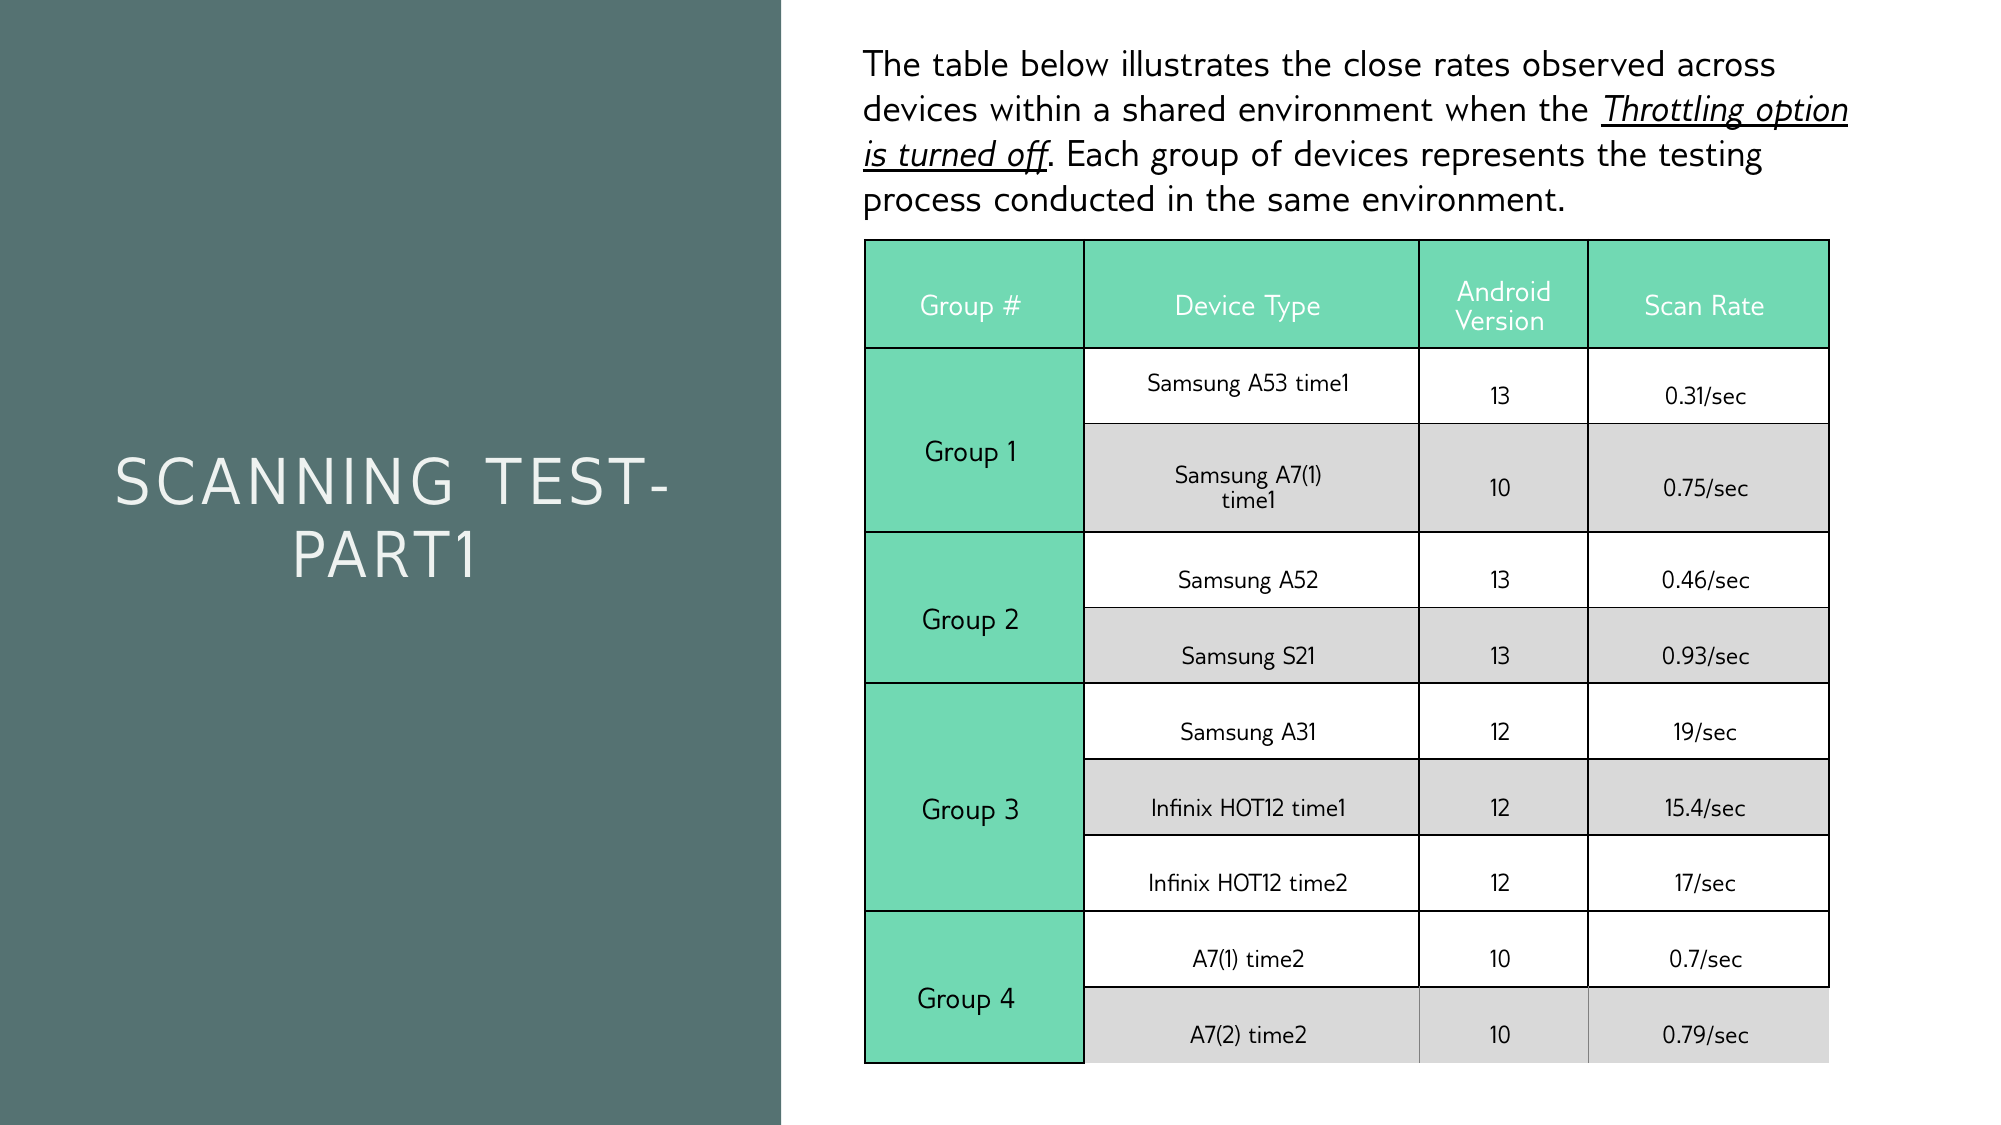

The table below illustrates the close rates observed across devices within a shared environment when the Throttling option is turned off. Each group of devices represents the testing process conducted in the same environment.
| Group # | Device Type | Android Version | Scan Rate |
| --- | --- | --- | --- |
| Group 1 | Samsung A53 time1 | 13 | 0.31/sec |
|  | Samsung A7(1)  time1 | 10 | 0.75/sec |
| Group 2 | Samsung A52 | 13 | 0.46/sec |
|  | Samsung S21 | 13 | 0.93/sec |
| Group 3 | Samsung A31 | 12 | 19/sec |
|  | Infinix HOT12 time1 | 12 | 15.4/sec |
|  | Infinix HOT12 time2 | 12 | 17/sec |
| Group 4 | A7(1) time2 | 10 | 0.7/sec |
|  | A7(2) time2 | 10 | 0.79/sec |
# SCANNING TEST- part1